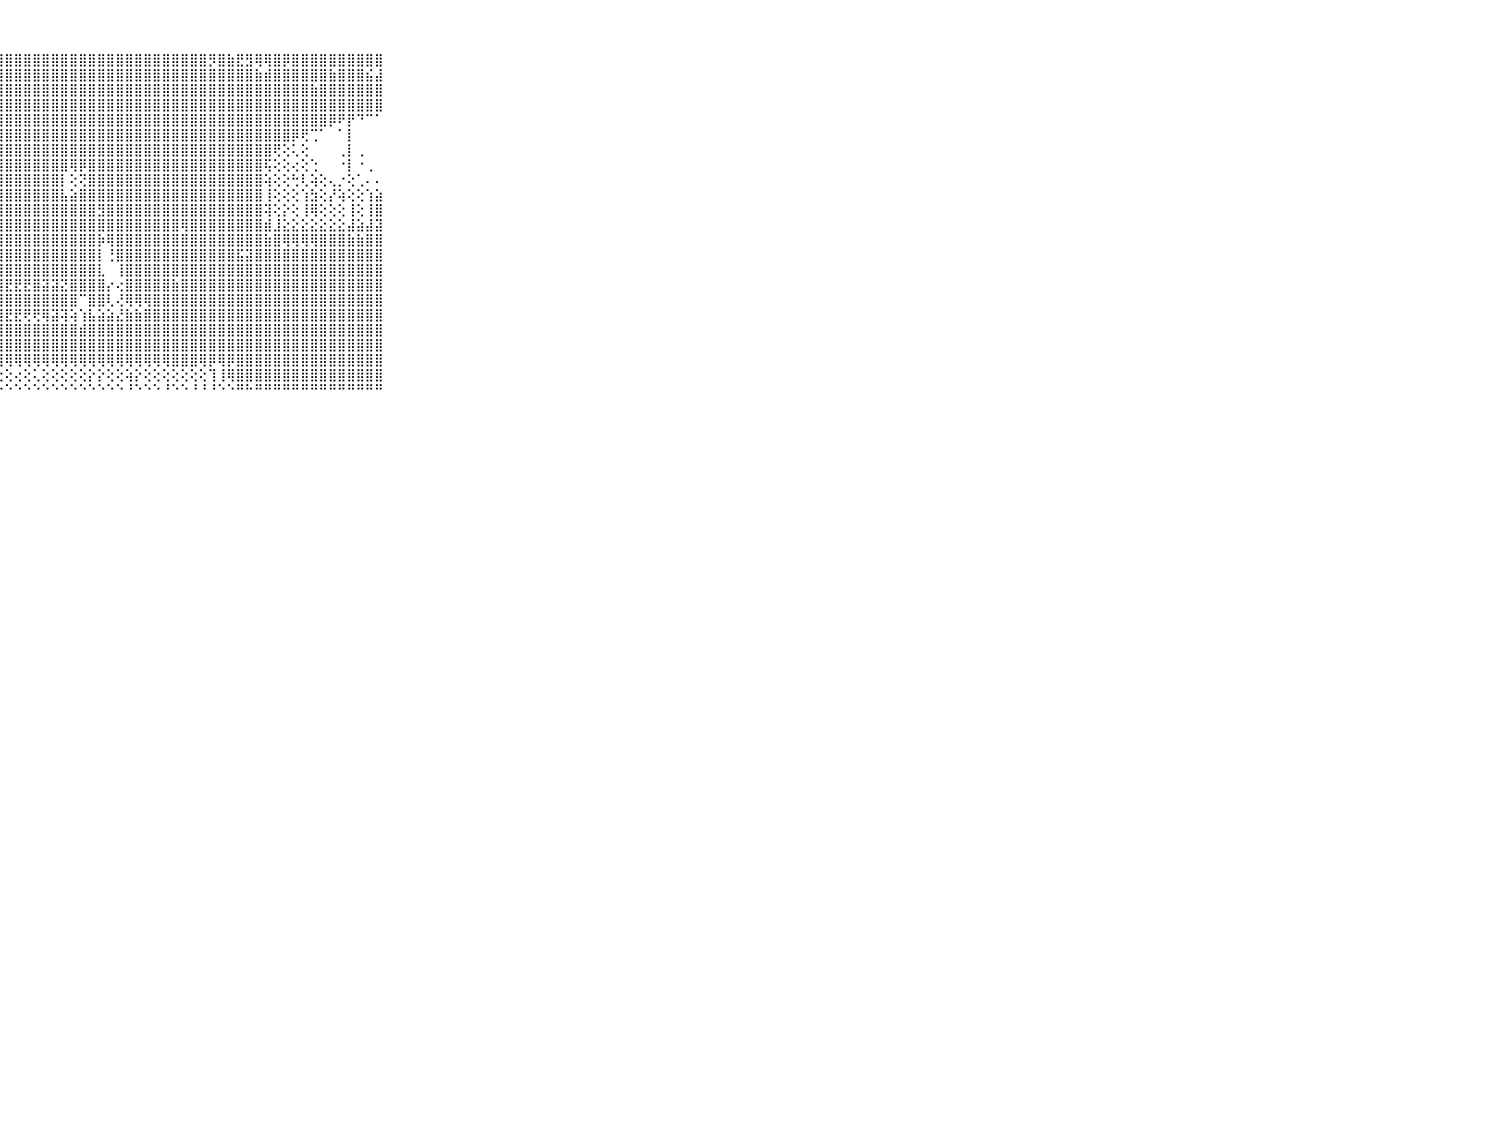

⠀⠀⠀⠀⠀⠀⠀⠀⠀⠀⠀⣿⣿⣿⣿⣿⣿⣿⣿⣿⣿⣿⣿⣿⣿⣿⣿⣿⣿⣿⣿⣿⣿⣿⣿⣿⣿⣿⣿⣿⣿⣿⣿⣿⣿⣿⣿⣿⣿⣿⡻⣿⣷⣟⣻⢿⢿⣿⡿⣿⣿⣿⣿⣿⣿⣿⣿⣿⣿⠀⠀⠀⠀⠀⠀⠀⠀⠀⠀⠀⠀
⠀⠀⠀⠀⠀⠀⠀⠀⠀⠀⠀⣿⣿⣿⣿⣿⣿⣿⣿⣿⣿⣿⣿⣿⣿⣿⣿⣿⣿⣿⣿⣿⣿⣿⣿⣿⣿⣿⣿⣿⣿⣿⣿⣿⣿⣿⣿⣿⣿⣿⣿⣿⣿⣿⣿⣷⣾⣿⣿⣿⣿⣿⣿⣷⣿⣿⣿⣮⣼⠀⠀⠀⠀⠀⠀⠀⠀⠀⠀⠀⠀
⠀⠀⠀⠀⠀⠀⠀⠀⠀⠀⠀⣿⣿⣿⣿⣿⣿⣿⣿⣿⣿⣿⣿⣿⣿⣿⣿⣿⣿⣿⣿⣿⣿⣿⣿⣿⣿⣿⣿⣿⣿⣿⣿⣿⣿⣿⣿⣿⣿⣿⣿⣿⣿⣿⣿⣿⣿⣿⣿⣿⣿⣷⣿⣿⣿⣿⣿⣿⣿⠀⠀⠀⠀⠀⠀⠀⠀⠀⠀⠀⠀
⠀⠀⠀⠀⠀⠀⠀⠀⠀⠀⠀⣿⣿⣿⣿⣿⣿⣿⣿⣿⣿⣿⣿⣿⣿⣿⣿⣿⣿⣿⣿⣿⣿⣿⣿⣿⣿⣿⣿⣿⣿⣿⣿⣿⣿⣿⣿⣿⣿⣿⣿⣿⣿⣿⣿⣿⣿⣿⣿⣿⣿⣿⣿⣿⣿⣿⣿⣿⣿⠀⠀⠀⠀⠀⠀⠀⠀⠀⠀⠀⠀
⠀⠀⠀⠀⠀⠀⠀⠀⠀⠀⠀⣿⣿⣿⣿⣿⣿⣿⣿⣿⣿⣿⣿⣿⣿⣿⣿⣿⣿⣿⣿⣿⣿⣿⣿⣿⣿⣿⣿⣿⣿⣿⣿⣿⣿⣿⣿⣿⣿⣿⣿⣿⣿⣿⣿⣿⣿⣿⣿⣿⣿⣿⣿⡿⠟⡟⠙⠉⠁⠀⠀⠀⠀⠀⠀⠀⠀⠀⠀⠀⠀
⠀⠀⠀⠀⠀⠀⠀⠀⠀⠀⠀⣿⣿⣿⣿⣿⣿⣿⣿⣿⣿⣿⣿⣿⣿⣿⣿⣿⣿⣿⣿⣿⣿⣿⣿⣿⣿⣿⣿⣿⣿⣿⣿⣿⣿⣿⣿⣿⣿⣿⣿⣿⣿⣿⣿⣿⣿⣿⣿⡿⢟⢉⠁⠀⠁⡇⠀⠀⠀⠀⠀⠀⠀⠀⠀⠀⠀⠀⠀⠀⠀
⠀⠀⠀⠀⠀⠀⠀⠀⠀⠀⠀⣿⣿⣿⡿⢿⣿⣿⣿⣿⣿⣿⣿⣿⣿⣿⣿⣿⣿⣿⣿⣿⣿⣿⣿⣿⣿⣿⣿⣿⣿⣿⣿⣿⣿⣿⣿⣿⣿⣿⣿⣿⣿⣿⣿⣿⣿⢟⢕⢅⢕⠀⠀⠀⢀⡇⢀⠀⠀⠀⠀⠀⠀⠀⠀⠀⠀⠀⠀⠀⠀
⠀⠀⠀⠀⠀⠀⠀⠀⠀⠀⠀⣿⡿⡟⢹⣗⢧⣼⢯⣿⣿⣿⣿⣿⣿⣿⣿⣿⣿⣿⣿⣿⣿⣿⣿⢿⡿⣿⣿⣿⣿⣿⣿⣿⣿⣿⣿⣿⣿⣿⣿⣿⣿⣿⣿⣿⢯⢕⢕⢔⢕⢑⠀⠀⠐⡇⠐⢀⠀⠀⠀⠀⠀⠀⠀⠀⠀⠀⠀⠀⠀
⠀⠀⠀⠀⠀⠀⠀⠀⠀⠀⠀⣿⣷⣿⣾⣯⣿⣷⣵⣽⡞⣿⣿⣿⣿⣿⣿⣿⣿⣿⣿⣿⣿⣿⡇⢕⢝⣿⣿⣿⣿⣿⣿⣿⣿⣿⣿⣿⣿⣿⣿⣿⣿⣿⣿⣿⢵⢕⢕⢓⢇⢵⢕⢄⡐⢕⢁⠄⠄⠀⠀⠀⠀⠀⠀⠀⠀⠀⠀⠀⠀
⠀⠀⠀⠀⠀⠀⠀⠀⠀⠀⠀⣿⣿⣿⣿⣿⣿⣿⣿⣿⣿⣿⣿⣿⣿⣿⣿⣿⣿⣿⣿⣿⣿⣿⣧⣵⣿⣿⣿⣿⣿⣿⣿⣿⣿⣿⣿⣿⣿⣿⣿⣿⣿⣿⣿⣿⢸⢕⢕⢕⢱⣳⢕⡜⢵⢕⢕⢱⣵⠀⠀⠀⠀⠀⠀⠀⠀⠀⠀⠀⠀
⠀⠀⠀⠀⠀⠀⠀⠀⠀⠀⠀⣿⣿⣿⣿⣿⣿⣿⣿⣿⣿⣿⣿⣿⣿⣿⣿⣿⣿⣿⣿⣿⣿⣿⣿⣿⣿⣿⣻⣿⣿⣿⣿⣿⣿⣿⣿⣿⣿⣿⣿⣿⣿⣿⣿⣿⢽⢕⡕⢕⢸⢿⢕⢕⢕⢸⢕⢸⣿⠀⠀⠀⠀⠀⠀⠀⠀⠀⠀⠀⠀
⠀⠀⠀⠀⠀⠀⠀⠀⠀⠀⠀⣿⣿⣿⣿⣿⣿⣿⣿⣿⣿⣿⣿⣿⣿⣿⣿⣿⣿⣿⣿⣿⣿⣿⣿⣿⣿⣿⣿⣿⣿⣿⣿⣿⣿⣿⣿⢿⣿⣿⣿⣿⣿⣿⣿⣿⣾⣸⣕⣕⣕⣕⣕⣕⣕⣼⣵⣼⣽⠀⠀⠀⠀⠀⠀⠀⠀⠀⠀⠀⠀
⠀⠀⠀⠀⠀⠀⠀⠀⠀⠀⠀⣿⣿⣿⣿⣿⣿⣿⣿⣿⣿⣿⣿⣿⣿⣿⣿⣿⣿⣿⣿⣿⣿⣿⣿⣿⣿⣿⡷⢿⣿⣿⣿⣿⣿⣿⣿⣿⣿⣿⣿⣿⣿⣿⣿⣿⣷⣿⢿⢿⢿⢿⣿⣿⣿⣷⣷⣿⣿⠀⠀⠀⠀⠀⠀⠀⠀⠀⠀⠀⠀
⠀⠀⠀⠀⠀⠀⠀⠀⠀⠀⠀⣿⣿⣿⣿⣿⣿⣿⣿⣿⣿⣿⣿⣿⣾⣿⣿⣿⣿⣿⣿⣿⣿⣿⣿⣿⣿⣿⡇⢘⣿⣿⣿⣿⣿⣿⣿⣿⣿⣿⣿⣿⣿⣯⣽⣿⣿⣿⣿⣿⣿⣿⣿⣿⣿⣿⣿⣿⣿⠀⠀⠀⠀⠀⠀⠀⠀⠀⠀⠀⠀
⠀⠀⠀⠀⠀⠀⠀⠀⠀⠀⠀⣿⣿⣿⣿⣿⣿⣿⣿⣿⣿⣿⣿⣿⣿⣿⣿⣿⣿⣿⣿⣿⣿⣿⣿⣿⣿⣿⣇⠀⢸⣿⣿⣿⣿⣿⣿⣿⣿⣿⣿⣿⣿⣿⣿⣿⣿⣿⣿⣿⣿⣿⣿⣿⣿⣿⣿⣿⣿⠀⠀⠀⠀⠀⠀⠀⠀⠀⠀⠀⠀
⠀⠀⠀⠀⠀⠀⠀⠀⠀⠀⠀⣿⣿⣿⣿⣿⣿⣿⣿⣿⣿⣿⣿⣯⣿⣿⢿⢿⣟⣟⣟⣿⣽⣽⣝⣿⣿⣿⣿⡔⢔⣿⣿⣿⣿⣿⣷⣿⣿⣿⣿⣿⣿⣿⣿⣿⣿⣿⣿⣿⣿⣿⣿⣿⣿⣿⣿⣿⣿⠀⠀⠀⠀⠀⠀⠀⠀⠀⠀⠀⠀
⠀⠀⠀⠀⠀⠀⠀⠀⠀⠀⠀⣿⣿⣿⡿⢿⡿⣟⣻⣿⣯⣽⣿⣷⣷⣿⣿⣿⣿⣿⣿⣿⣿⣿⣿⣿⠉⣿⣿⢇⢜⢿⢿⢿⣿⣿⣿⣿⣿⣿⣿⣿⣿⣿⣿⣿⣿⣿⣿⣿⣿⣿⣿⣿⣿⣿⣿⣿⣿⠀⠀⠀⠀⠀⠀⠀⠀⠀⠀⠀⠀
⠀⠀⠀⠀⠀⠀⠀⠀⠀⠀⠀⢱⣳⣾⣿⣿⣿⣿⣿⣿⣿⣿⣿⣿⣿⣿⡿⢿⣟⣟⢟⢟⢿⣽⢽⢵⢱⣧⣵⣵⣜⣷⣷⣿⣿⣿⣿⣿⣿⣿⣿⣿⣿⣿⣿⣿⣿⣿⣿⣿⣿⣿⣿⣿⣿⣿⣿⣿⣿⠀⠀⠀⠀⠀⠀⠀⠀⠀⠀⠀⠀
⠀⠀⠀⠀⠀⠀⠀⠀⠀⠀⠀⣿⣿⣿⣿⣿⣿⣿⣿⣿⣿⣿⣿⣿⣿⣿⣿⣿⣿⣿⣿⣿⣿⣿⣿⣿⣾⣿⣿⣿⣿⣿⣿⣿⣿⣿⣿⣿⣿⣿⣿⣿⣿⣿⣿⣿⣿⣿⣿⣿⣿⣿⣿⣿⣿⣿⣿⣿⣿⠀⠀⠀⠀⠀⠀⠀⠀⠀⠀⠀⠀
⠀⠀⠀⠀⠀⠀⠀⠀⠀⠀⠀⣿⣿⣿⣿⣿⣿⣿⣿⣿⣿⣿⣿⣿⣿⣿⣿⣿⣿⣿⣿⣿⣿⣿⣿⣿⣿⣿⣿⣿⣿⣿⣿⣿⣿⣿⣿⣿⣿⣿⣿⣿⣿⣿⣿⣿⣿⣿⣿⣿⣿⣿⣿⣿⣿⣿⣿⣿⣿⠀⠀⠀⠀⠀⠀⠀⠀⠀⠀⠀⠀
⠀⠀⠀⠀⠀⠀⠀⠀⠀⠀⠀⢝⢟⢟⢟⢟⢟⢟⢟⢟⢟⢻⢿⢿⢿⢿⢿⢿⢿⢿⢿⢿⢿⢿⢿⢿⢿⢿⢿⢿⢿⢿⢿⢿⢿⢿⣿⣿⣿⢿⡿⢿⡿⣿⣿⣿⣿⣿⣿⣿⣿⣿⣿⣿⣿⣿⣿⣿⣿⠀⠀⠀⠀⠀⠀⠀⠀⠀⠀⠀⠀
⠀⠀⠀⠀⠀⠀⠀⠀⠀⠀⠀⠀⠕⠅⢕⢁⠕⠔⢅⢕⢕⢕⢕⢕⢕⢕⢕⢕⢕⢔⢕⢅⢕⢕⢕⢕⢕⡕⡕⢕⢕⢵⡕⢕⢕⢕⢕⢕⢕⢕⢹⢸⢿⣿⣿⣿⣿⣿⣿⣿⣿⣿⣿⣿⣿⣿⣿⣿⣿⠀⠀⠀⠀⠀⠀⠀⠀⠀⠀⠀⠀
⠀⠀⠀⠀⠀⠀⠀⠀⠀⠀⠀⠀⠁⠁⠁⠑⠑⠑⠁⠑⠑⠑⠑⠑⠑⠑⠑⠑⠑⠑⠑⠑⠑⠑⠑⠑⠑⠑⠑⠑⠑⠘⠑⠑⠑⠘⠑⠑⠘⠘⠘⠑⠑⠛⠓⠛⠛⠛⠛⠛⠛⠛⠛⠛⠛⠛⠛⠛⠛⠀⠀⠀⠀⠀⠀⠀⠀⠀⠀⠀⠀